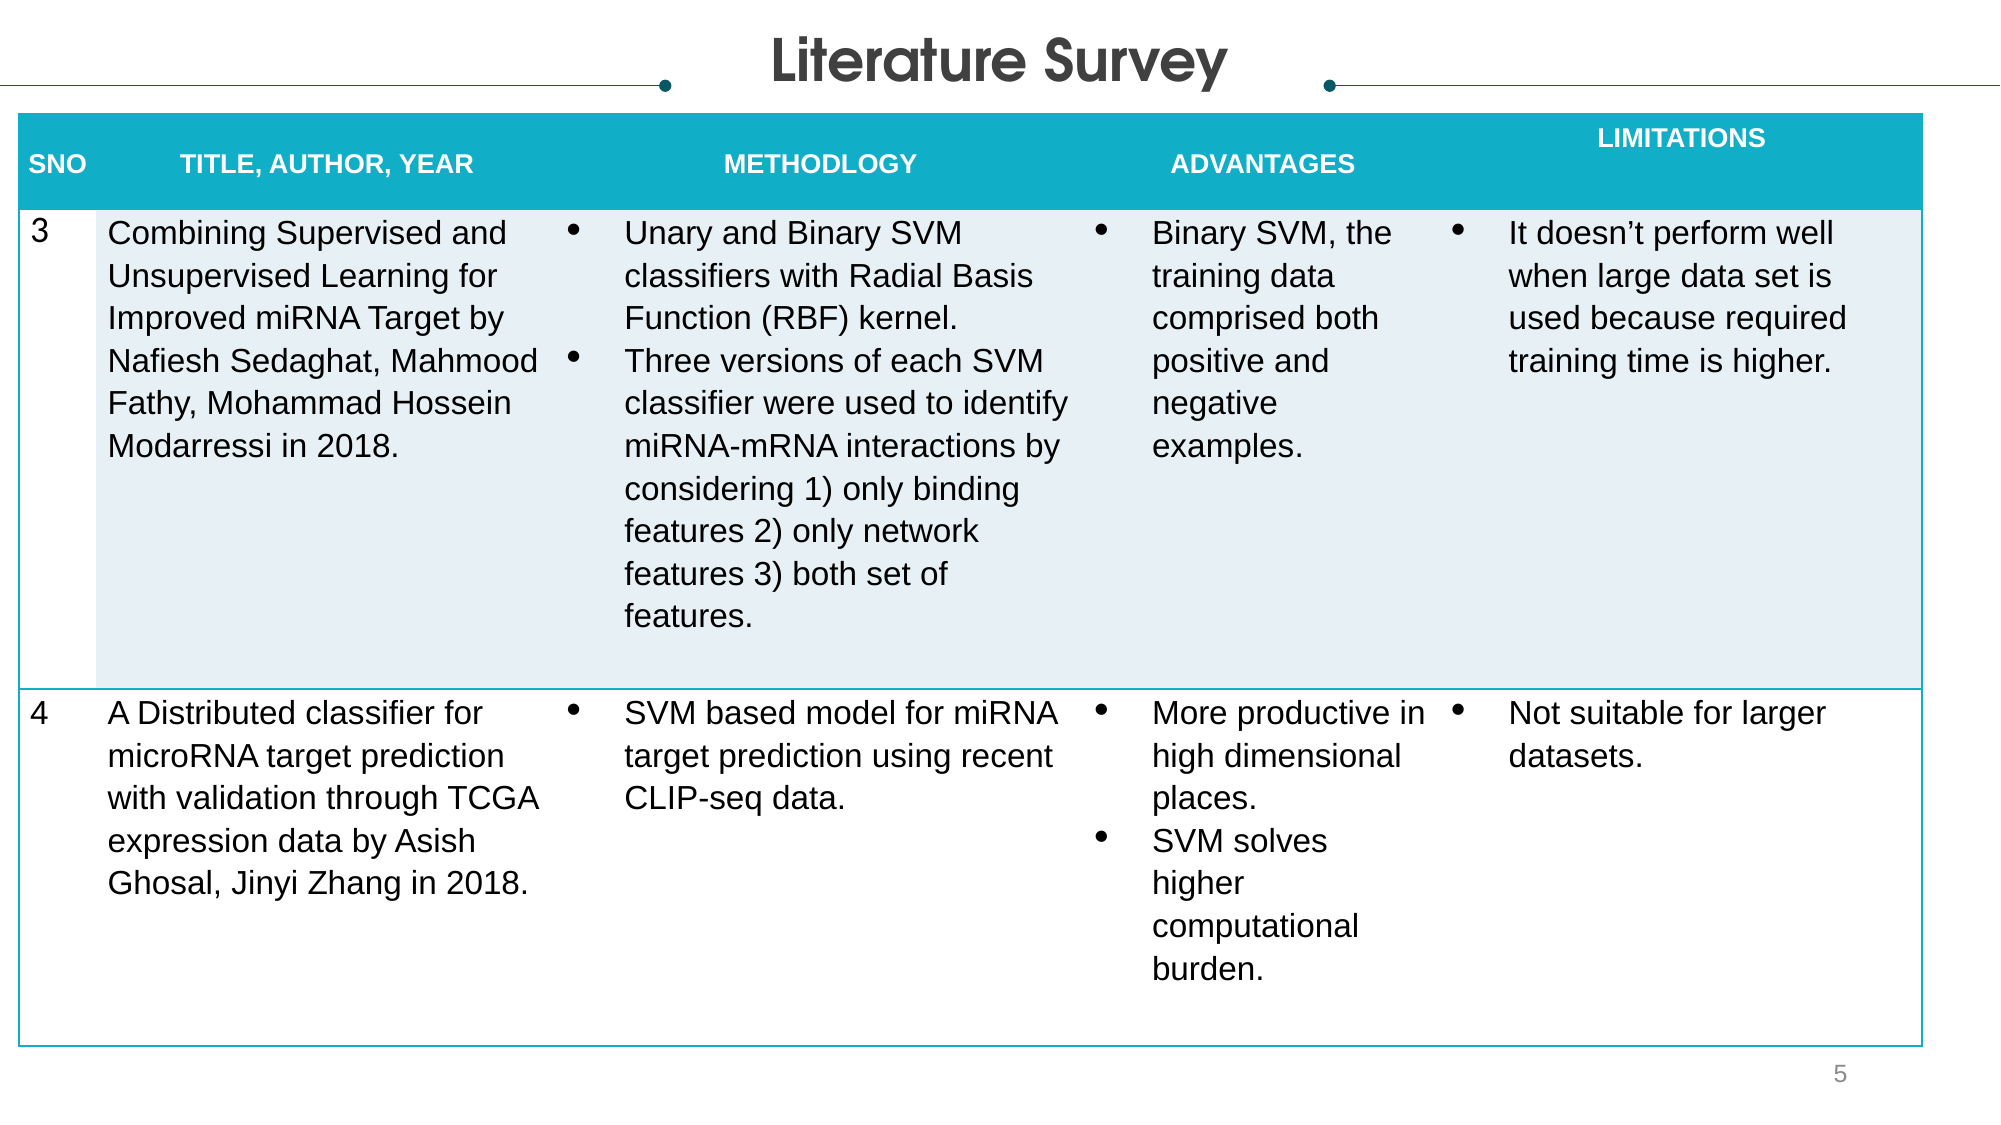

Literature Survey
Project analysis slide 4
| SNO | TITLE, AUTHOR, YEAR | METHODLOGY | ADVANTAGES | LIMITATIONS |
| --- | --- | --- | --- | --- |
| 3 | Combining Supervised and Unsupervised Learning for Improved miRNA Target by Nafiesh Sedaghat, Mahmood Fathy, Mohammad Hossein Modarressi in 2018. | Unary and Binary SVM classifiers with Radial Basis Function (RBF) kernel. Three versions of each SVM classifier were used to identify miRNA-mRNA interactions by considering 1) only binding features 2) only network features 3) both set of features. | Binary SVM, the training data comprised both positive and negative examples. | It doesn’t perform well when large data set is used because required training time is higher. |
| 4 | A Distributed classifier for microRNA target prediction with validation through TCGA expression data by Asish Ghosal, Jinyi Zhang in 2018. | SVM based model for miRNA target prediction using recent CLIP-seq data. | More productive in high dimensional places. SVM solves higher computational burden. | Not suitable for larger datasets. |
5